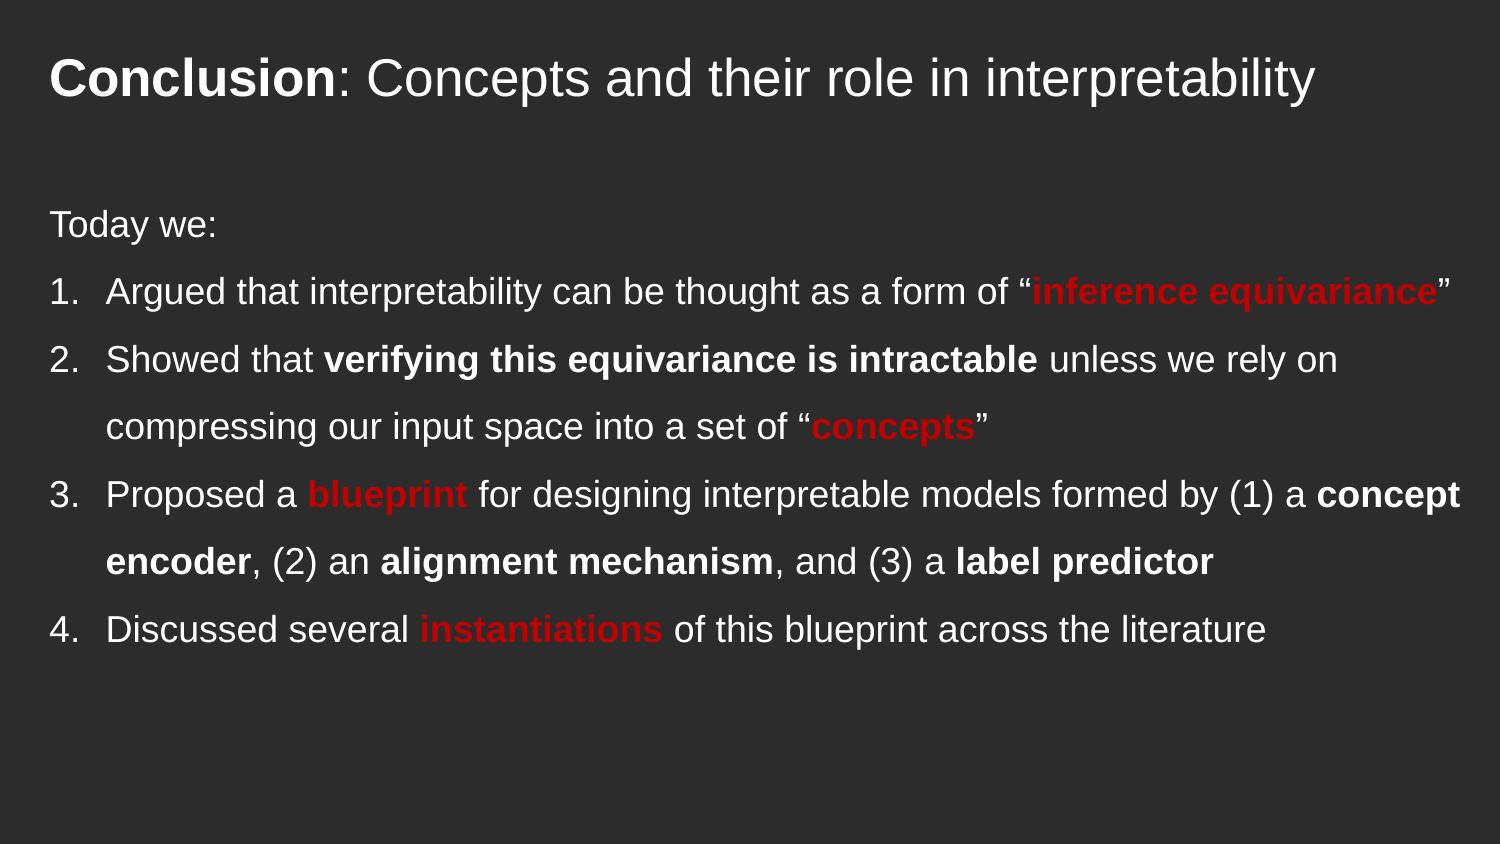

# Conclusion: Concepts and their role in interpretability
Today we:
Argued that interpretability can be thought as a form of “inference equivariance”
Showed that verifying this equivariance is intractable unless we rely on compressing our input space into a set of “concepts”
Proposed a blueprint for designing interpretable models formed by (1) a concept encoder, (2) an alignment mechanism, and (3) a label predictor
Discussed several instantiations of this blueprint across the literature